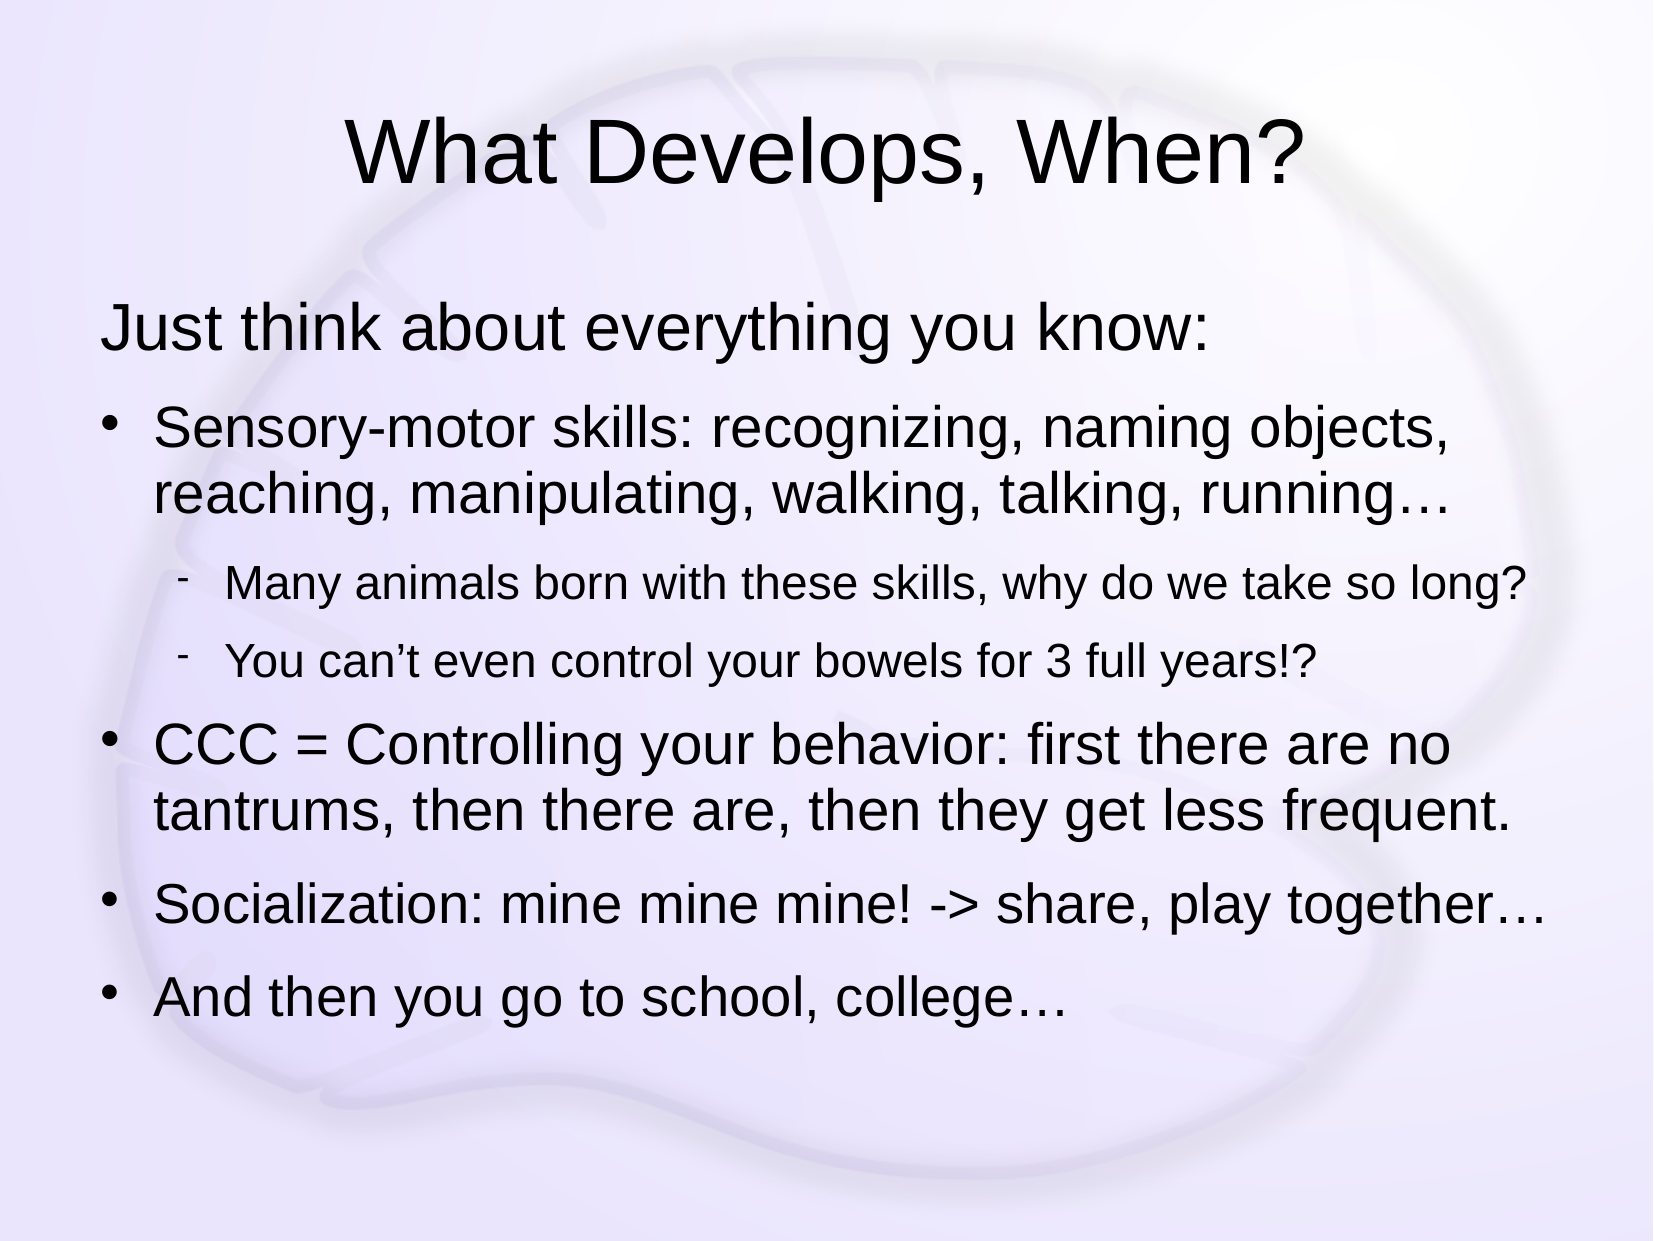

# What Develops, When?
Just think about everything you know:
Sensory-motor skills: recognizing, naming objects, reaching, manipulating, walking, talking, running…
Many animals born with these skills, why do we take so long?
You can’t even control your bowels for 3 full years!?
CCC = Controlling your behavior: first there are no tantrums, then there are, then they get less frequent.
Socialization: mine mine mine! -> share, play together…
And then you go to school, college…